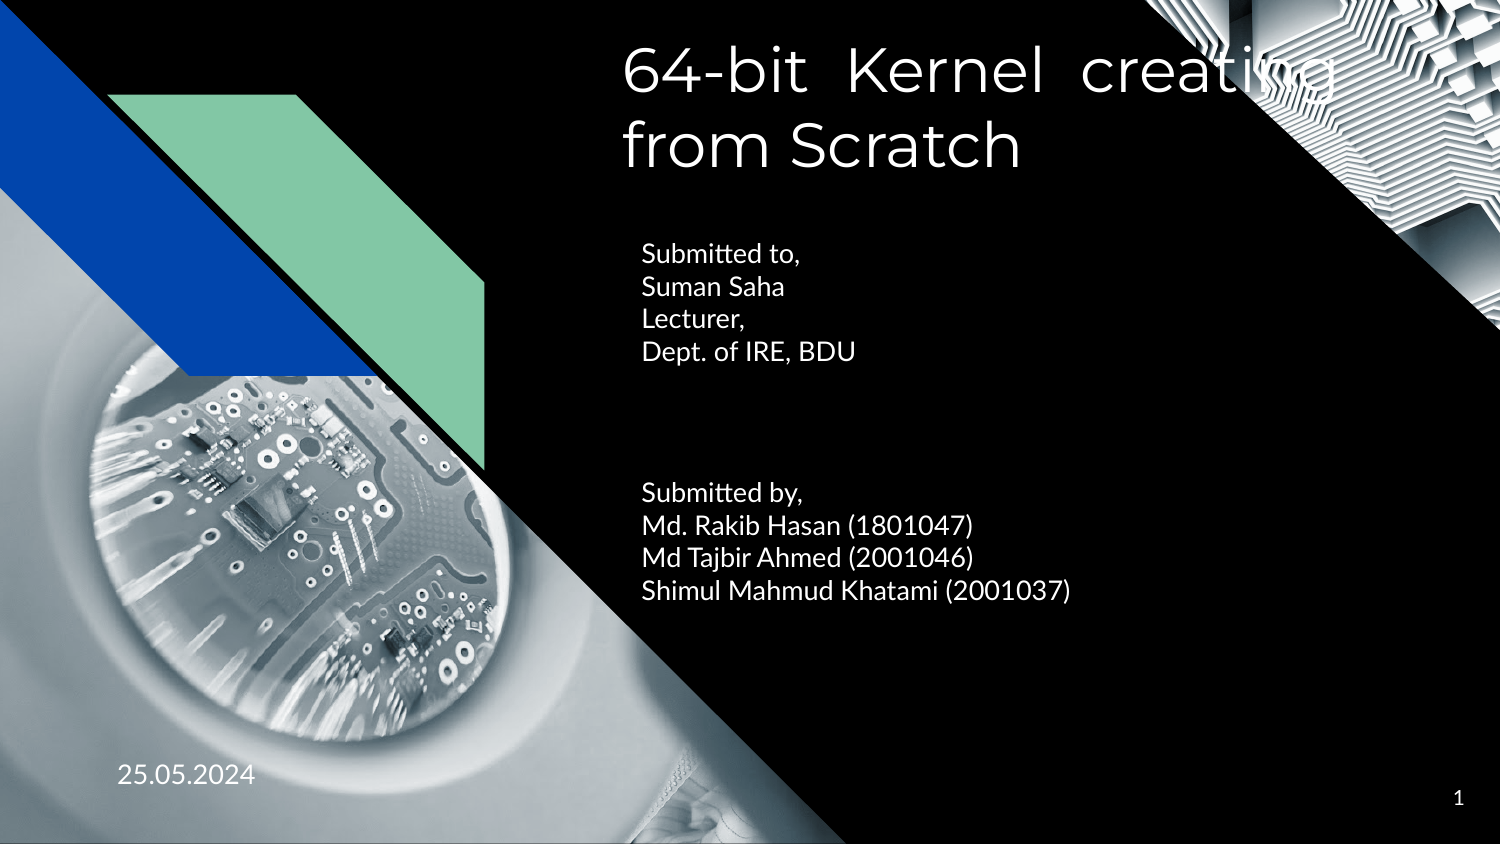

# 64-bit Kernel creating from Scratch
Submitted to,
Suman Saha
Lecturer,
Dept. of IRE, BDU
Submitted by,
Md. Rakib Hasan (1801047)
Md Tajbir Ahmed (2001046)
Shimul Mahmud Khatami (2001037)
25.05.2024
1